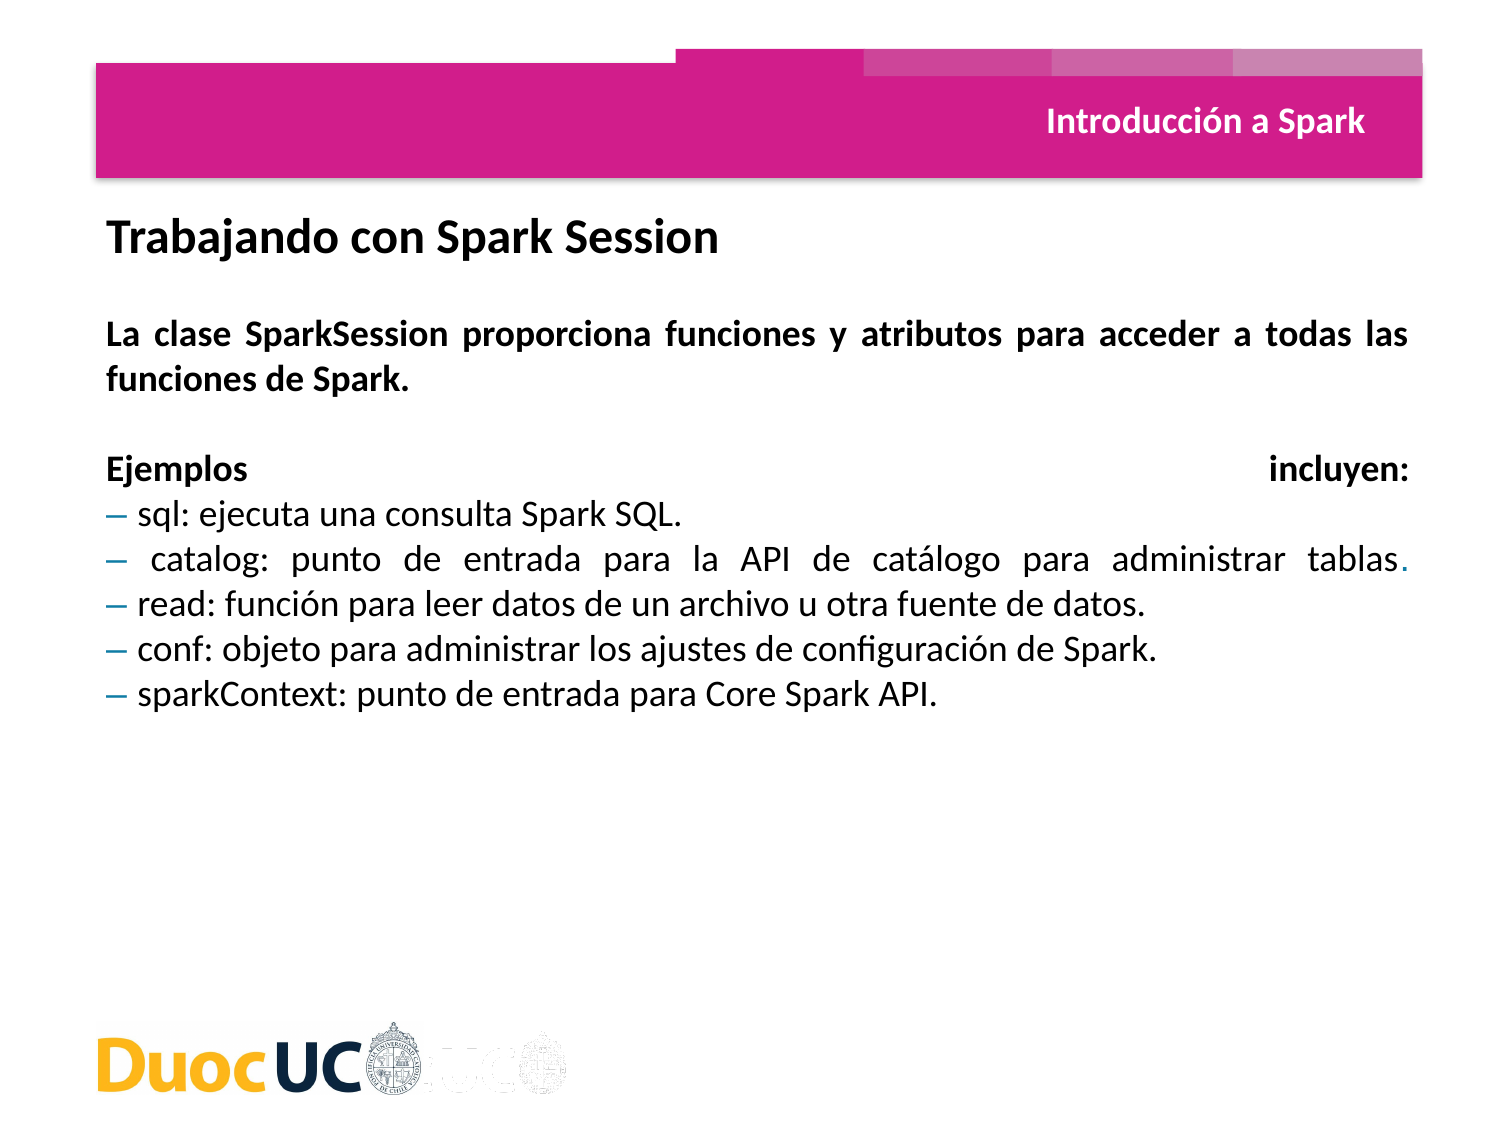

Introducción a Spark
Trabajando con Spark Session
La clase SparkSession proporciona funciones y atributos para acceder a todas las funciones de Spark.

Ejemplos incluyen:
– sql: ejecuta una consulta Spark SQL.
– catalog: punto de entrada para la API de catálogo para administrar tablas.
– read: función para leer datos de un archivo u otra fuente de datos.
– conf: objeto para administrar los ajustes de configuración de Spark.
– sparkContext: punto de entrada para Core Spark API.